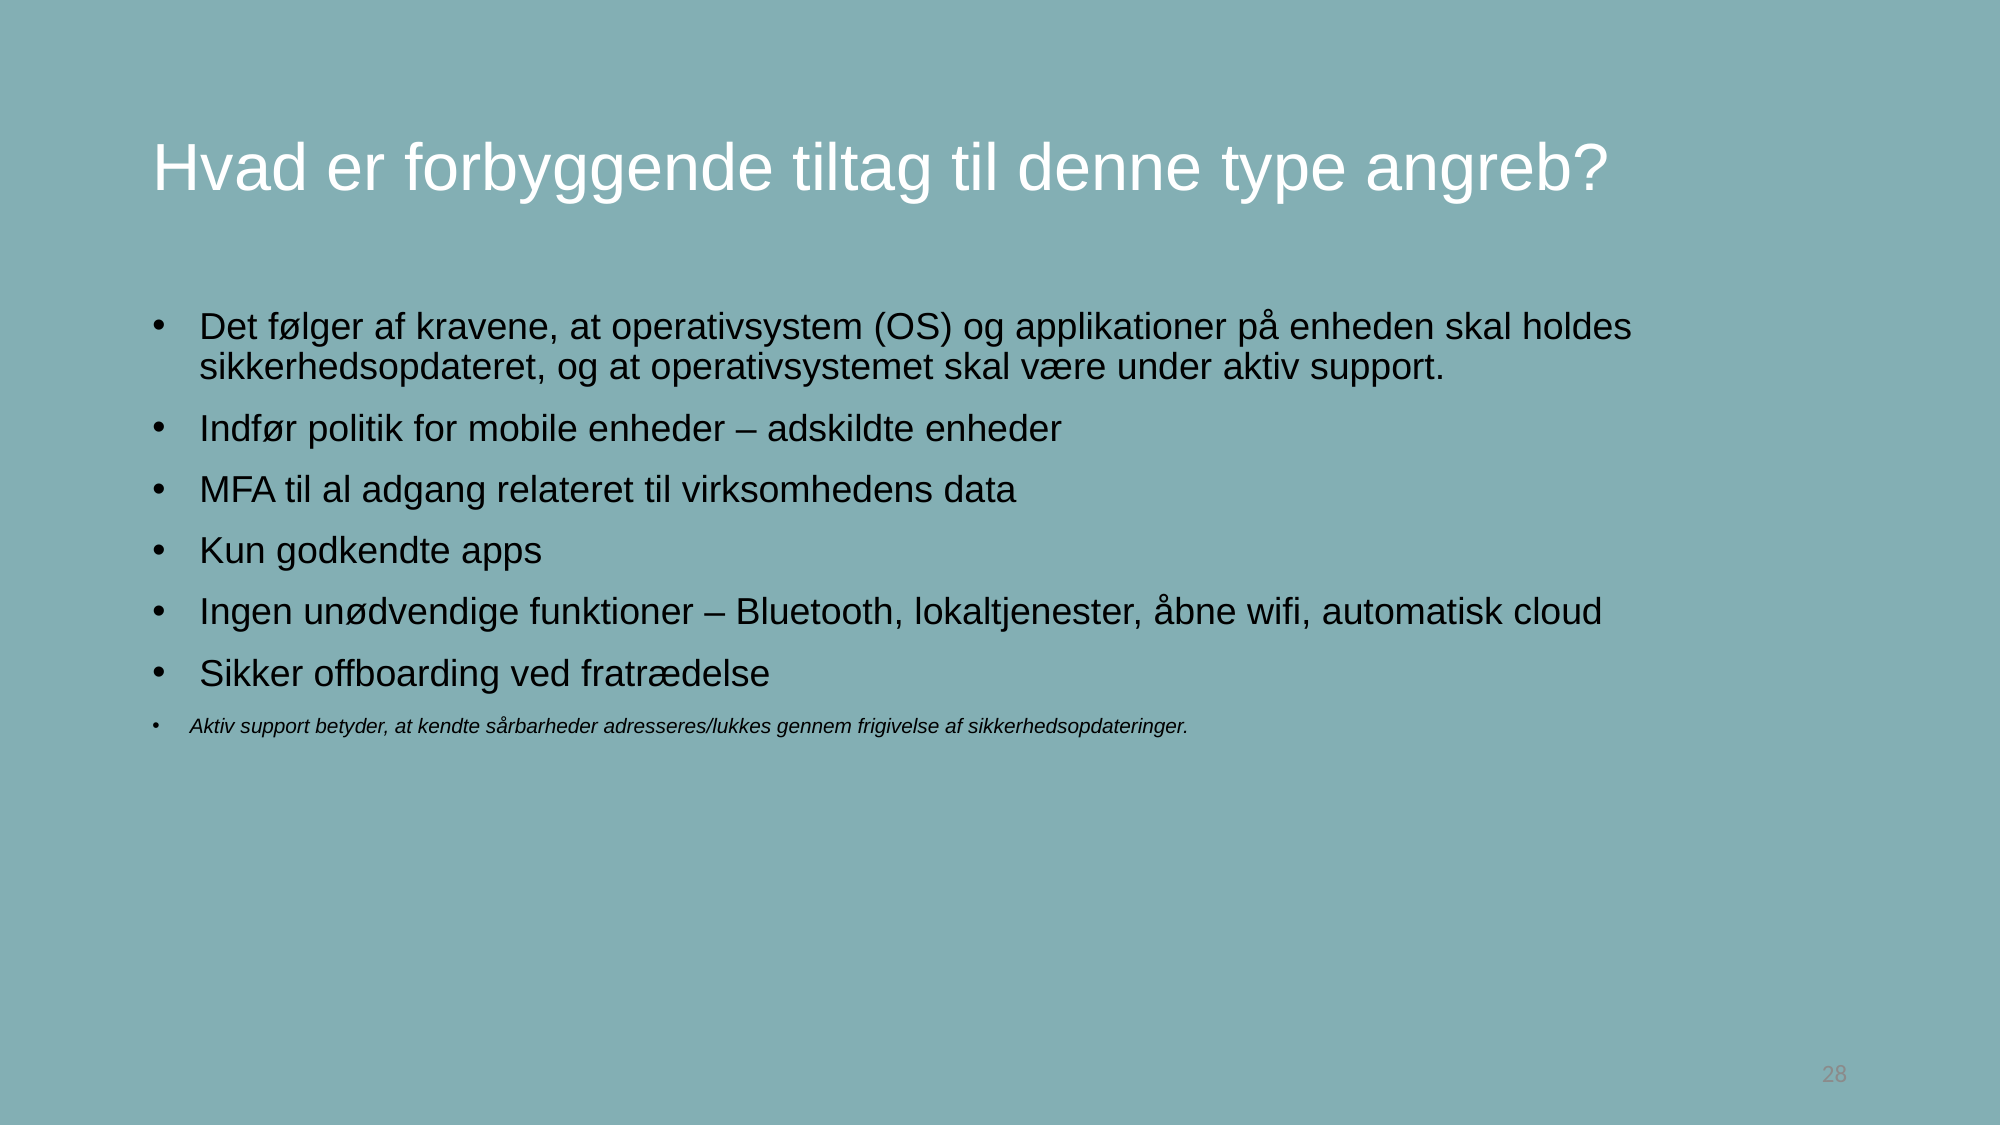

# Hvad er forbyggende tiltag til denne type angreb?
Det følger af kravene, at operativsystem (OS) og applikationer på enheden skal holdes sikkerhedsopdateret, og at operativsystemet skal være under aktiv support.
Indfør politik for mobile enheder – adskildte enheder
MFA til al adgang relateret til virksomhedens data
Kun godkendte apps
Ingen unødvendige funktioner – Bluetooth, lokaltjenester, åbne wifi, automatisk cloud
Sikker offboarding ved fratrædelse
Aktiv support betyder, at kendte sårbarheder adresseres/lukkes gennem frigivelse af sikkerhedsopdateringer.

28